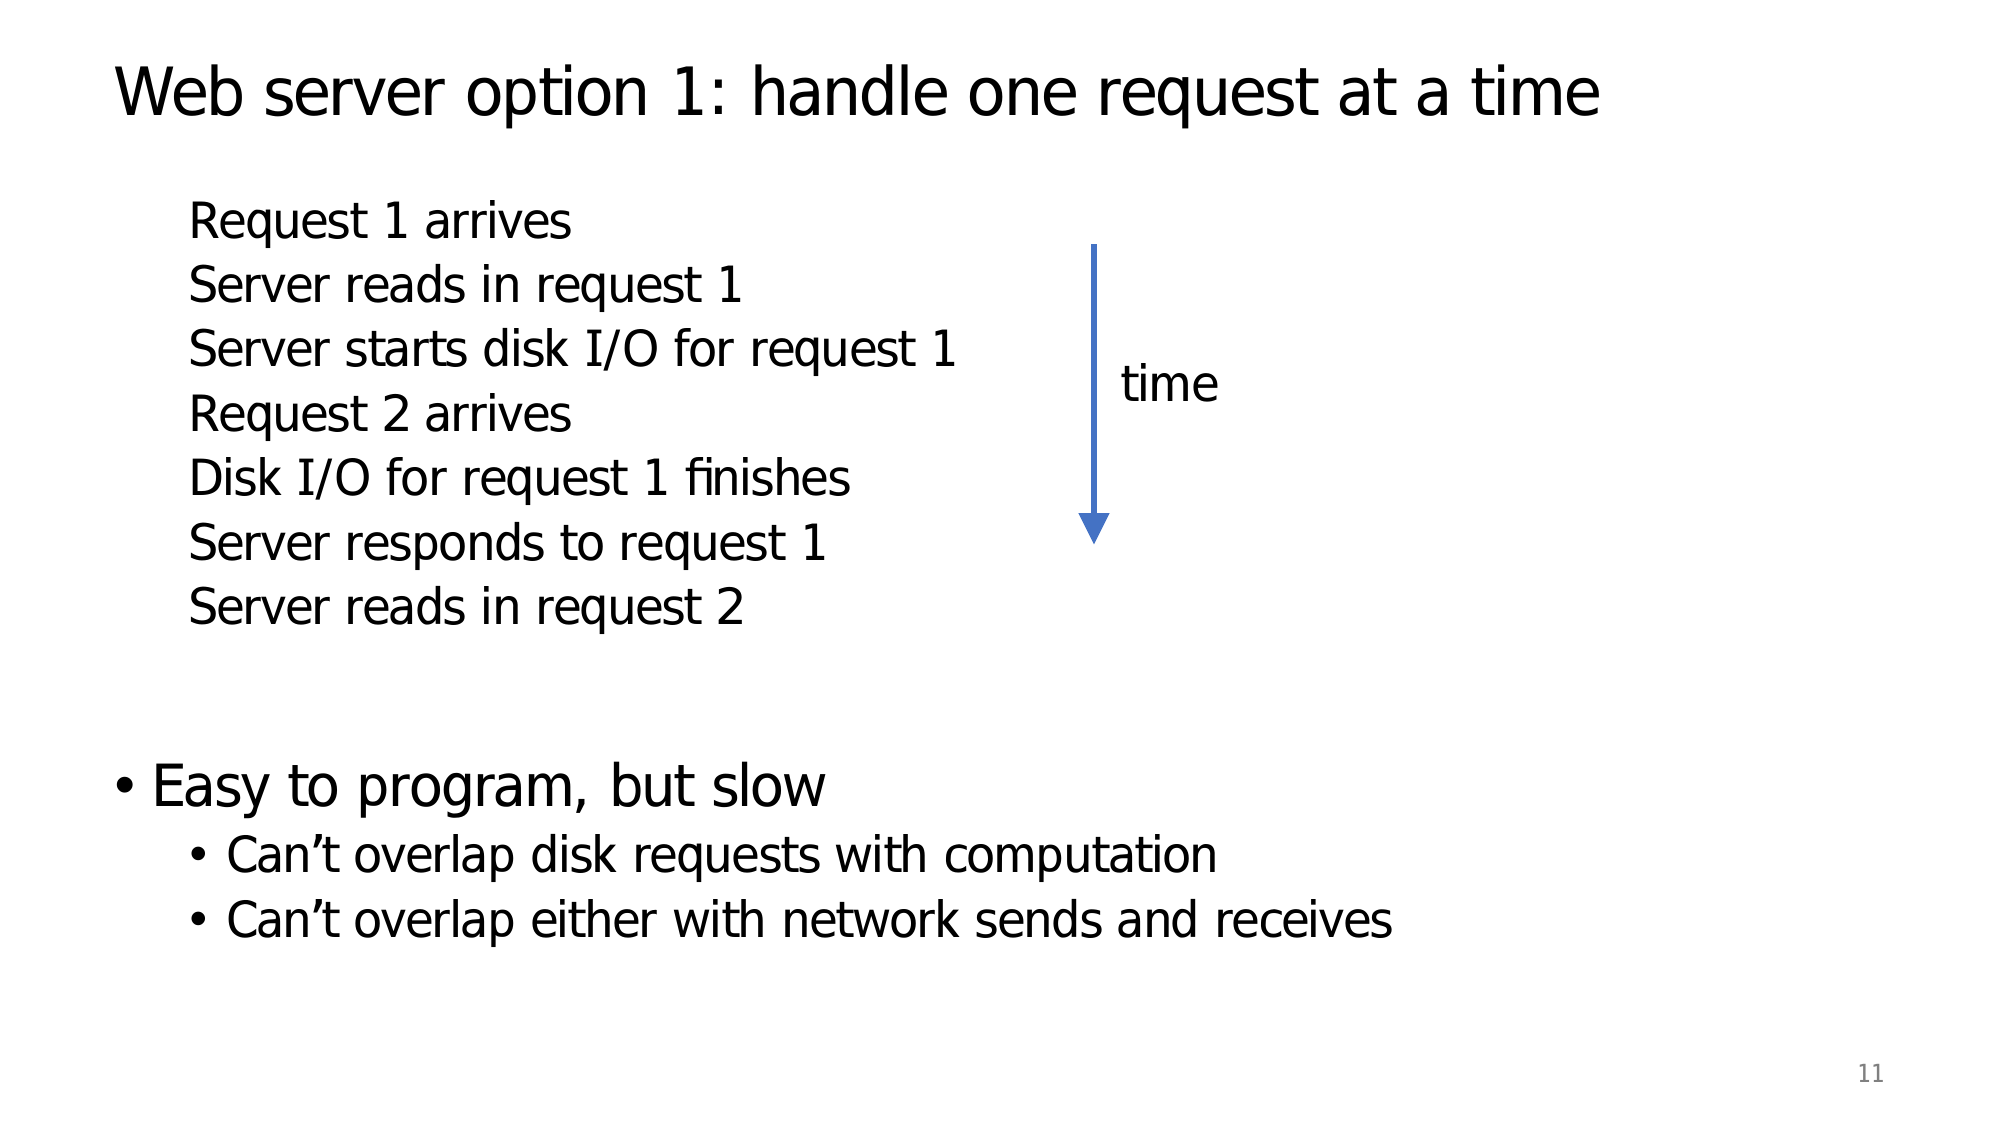

# Web server option 1: handle one request at a time
Request 1 arrives
Server reads in request 1
Server starts disk I/O for request 1
Request 2 arrives
Disk I/O for request 1 finishes
Server responds to request 1
Server reads in request 2

Easy to program, but slow
Can’t overlap disk requests with computation
Can’t overlap either with network sends and receives

time
11